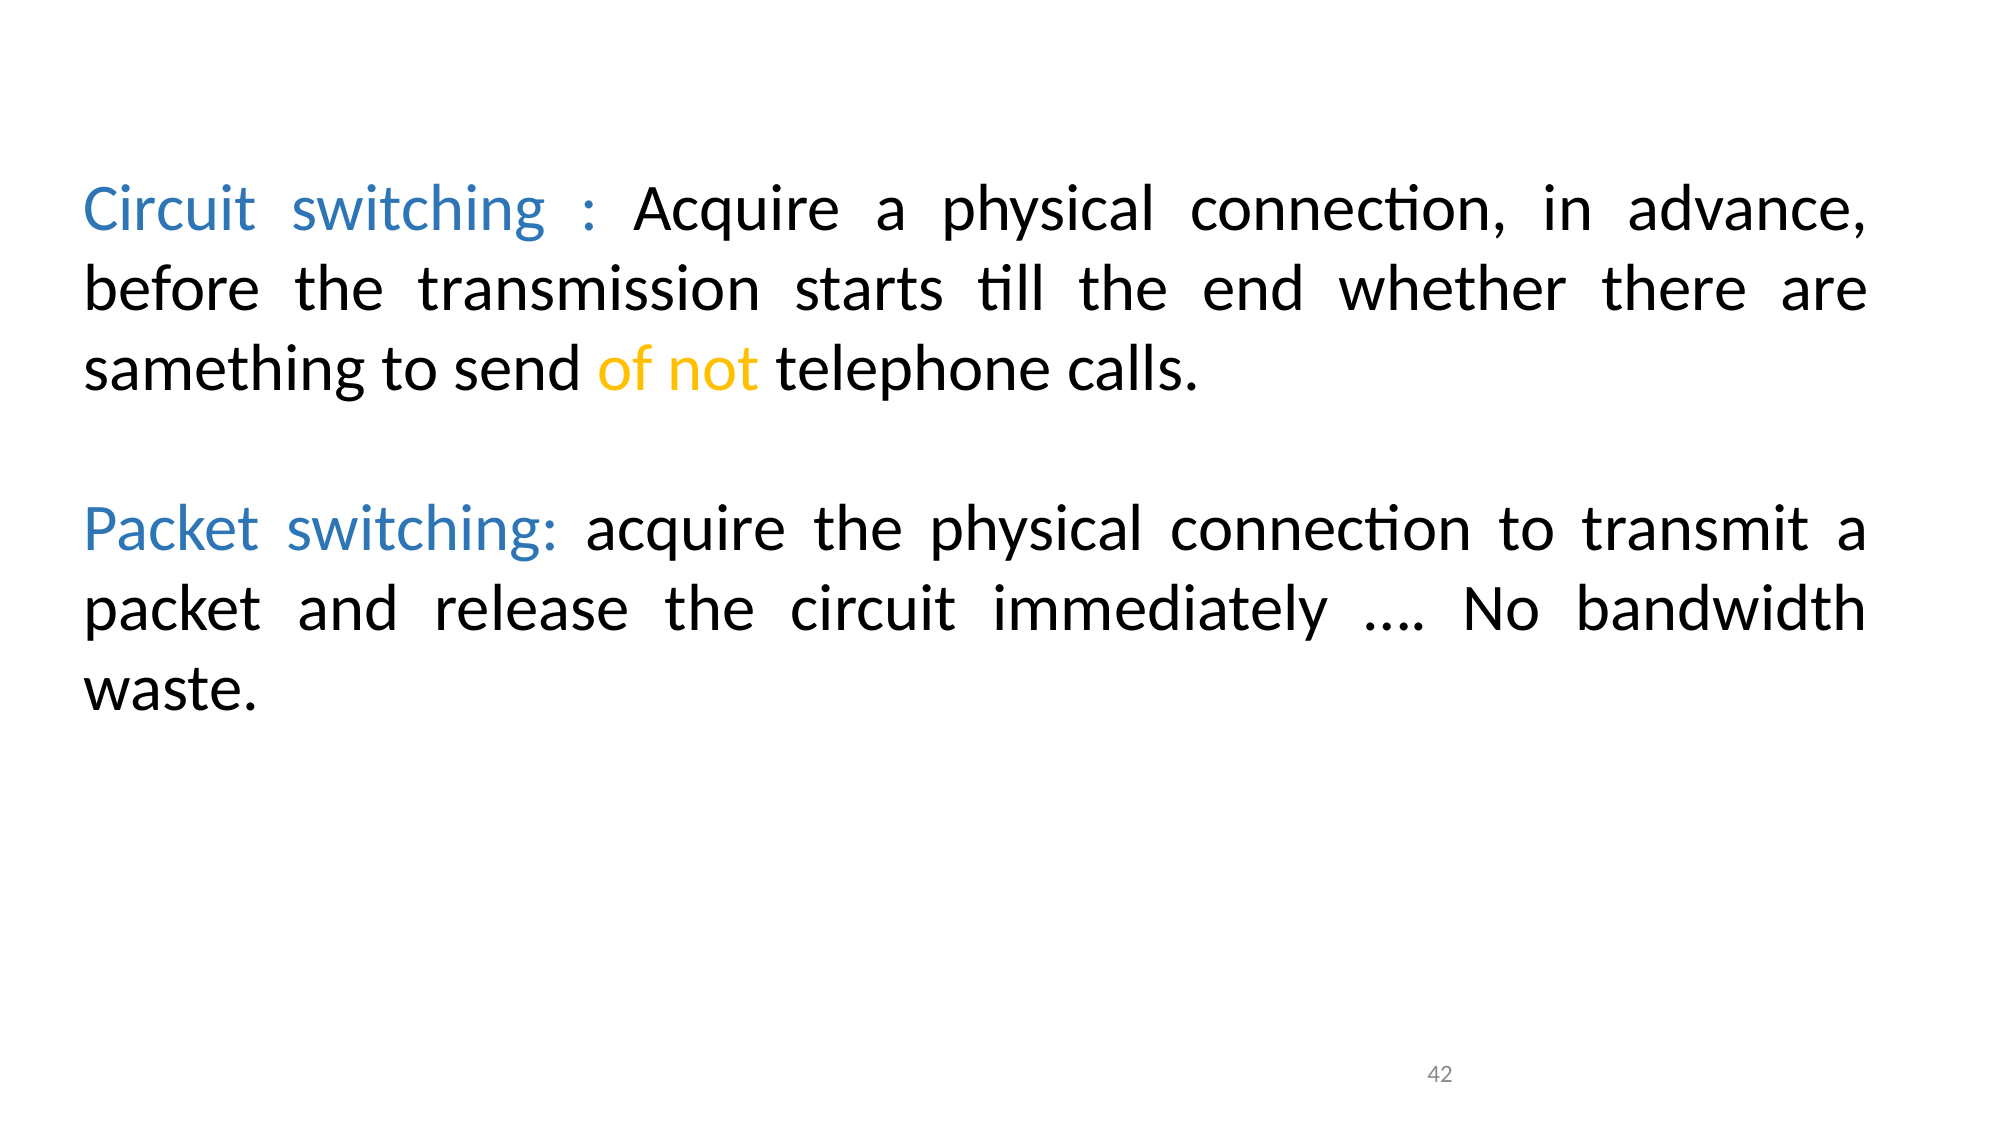

Circuit switching : Acquire a physical connection, in advance, before the transmission starts till the end whether there are samething to send of not telephone calls.

Packet switching: acquire the physical connection to transmit a packet and release the circuit immediately …. No bandwidth waste.

42